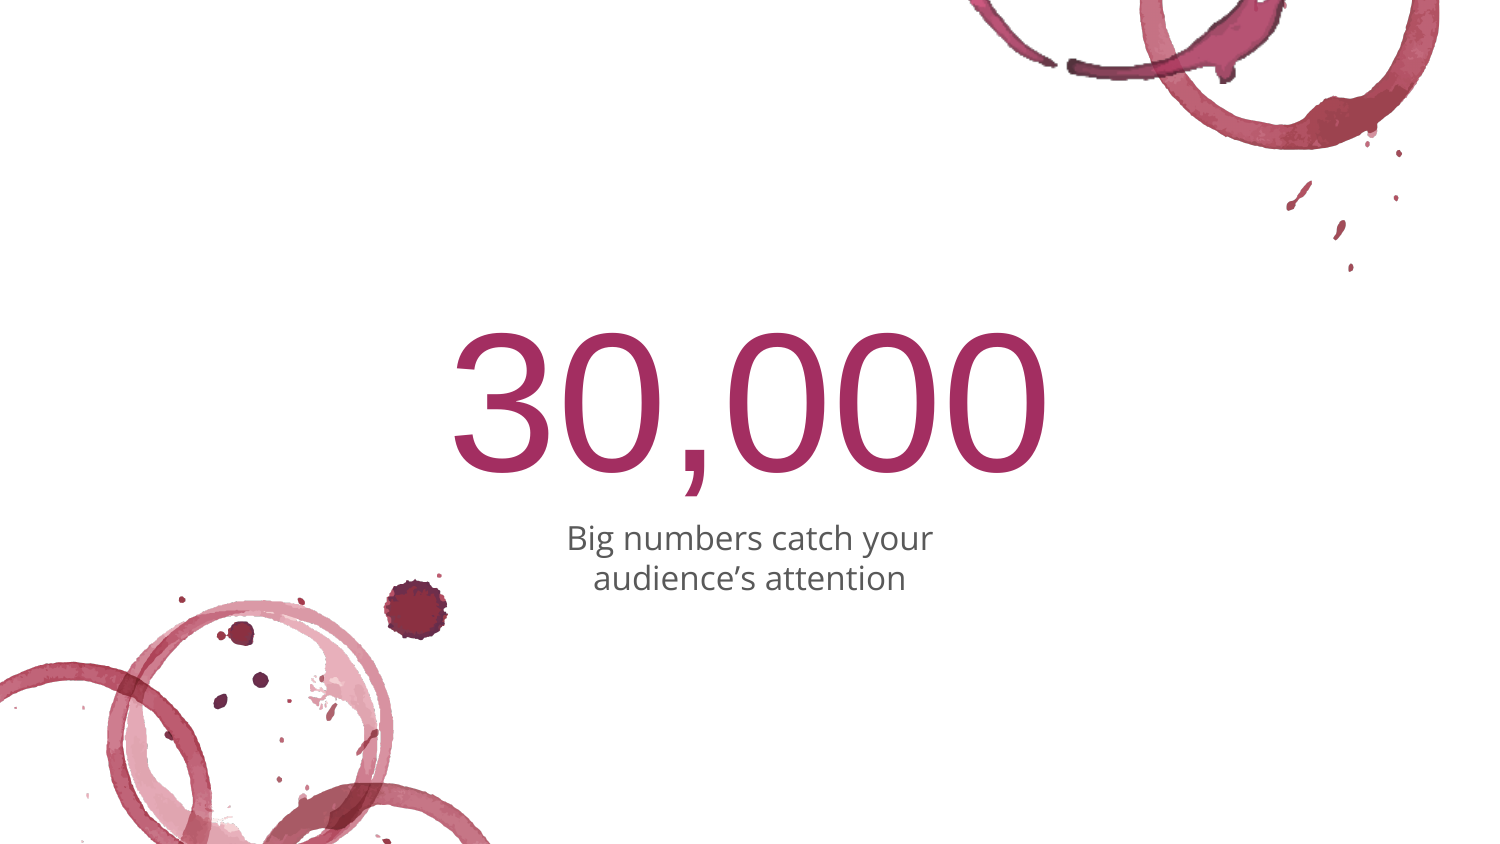

# 30,000
Big numbers catch your audience’s attention